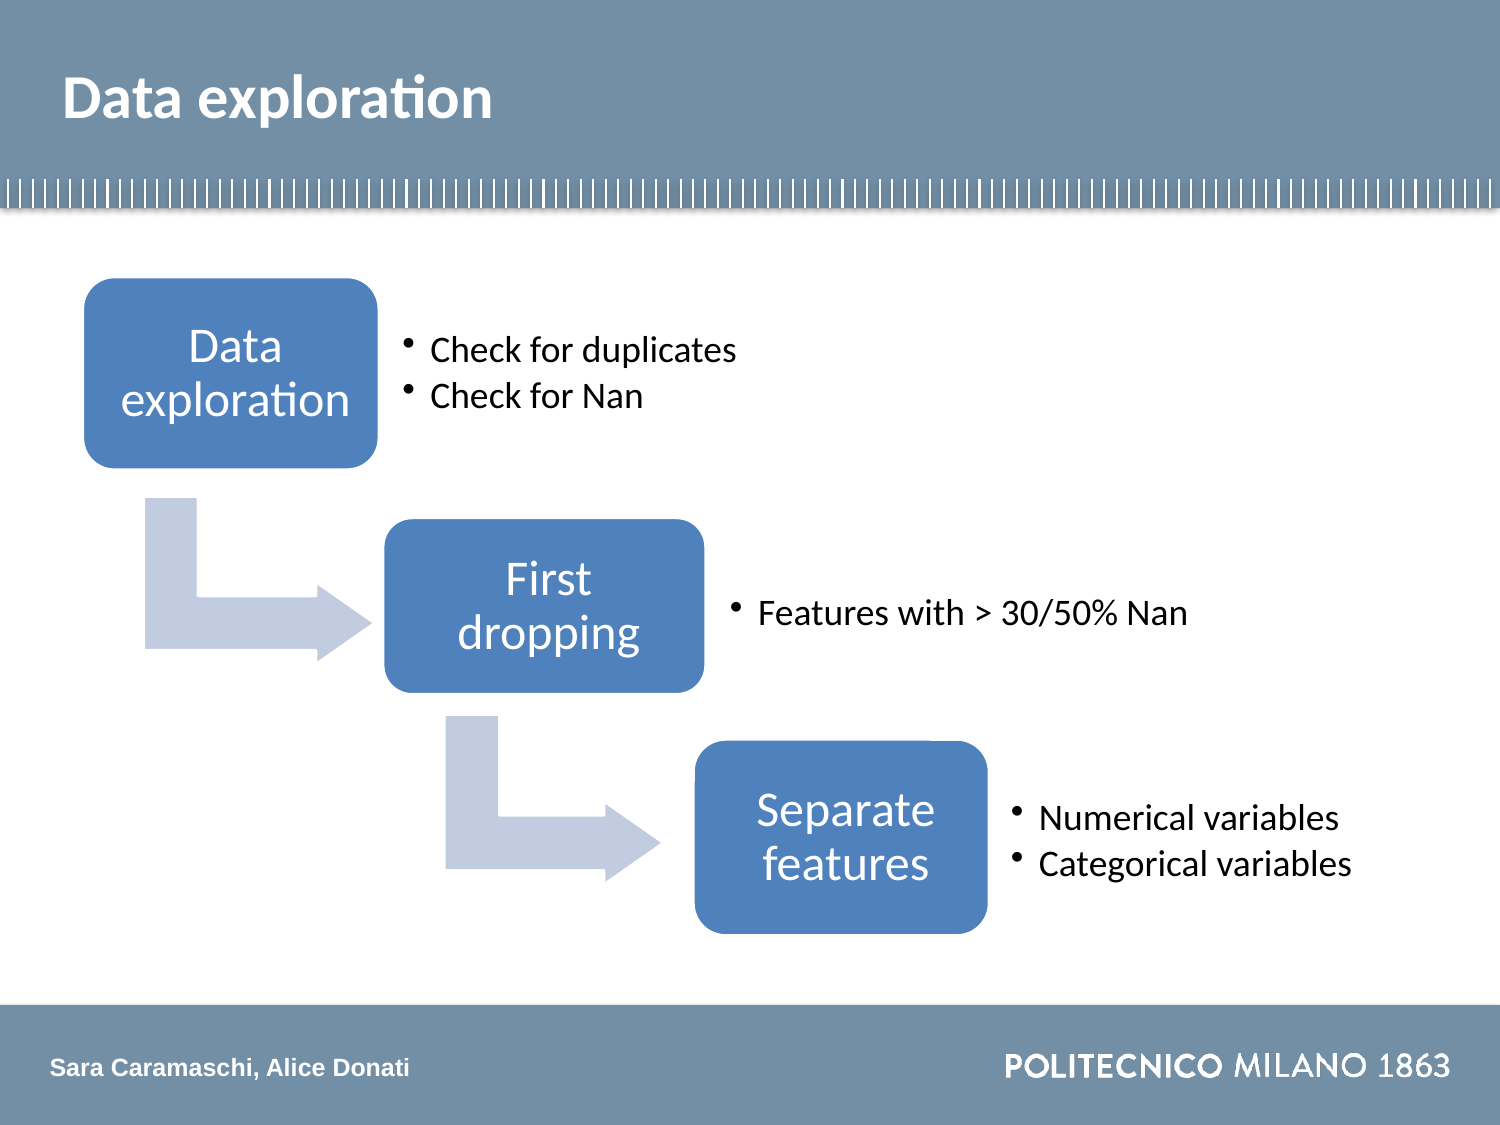

# Data exploration
Data exploration
Check for duplicates
Check for Nan
First dropping
Features with > 30/50% Nan
Separate features
Numerical variables
Categorical variables